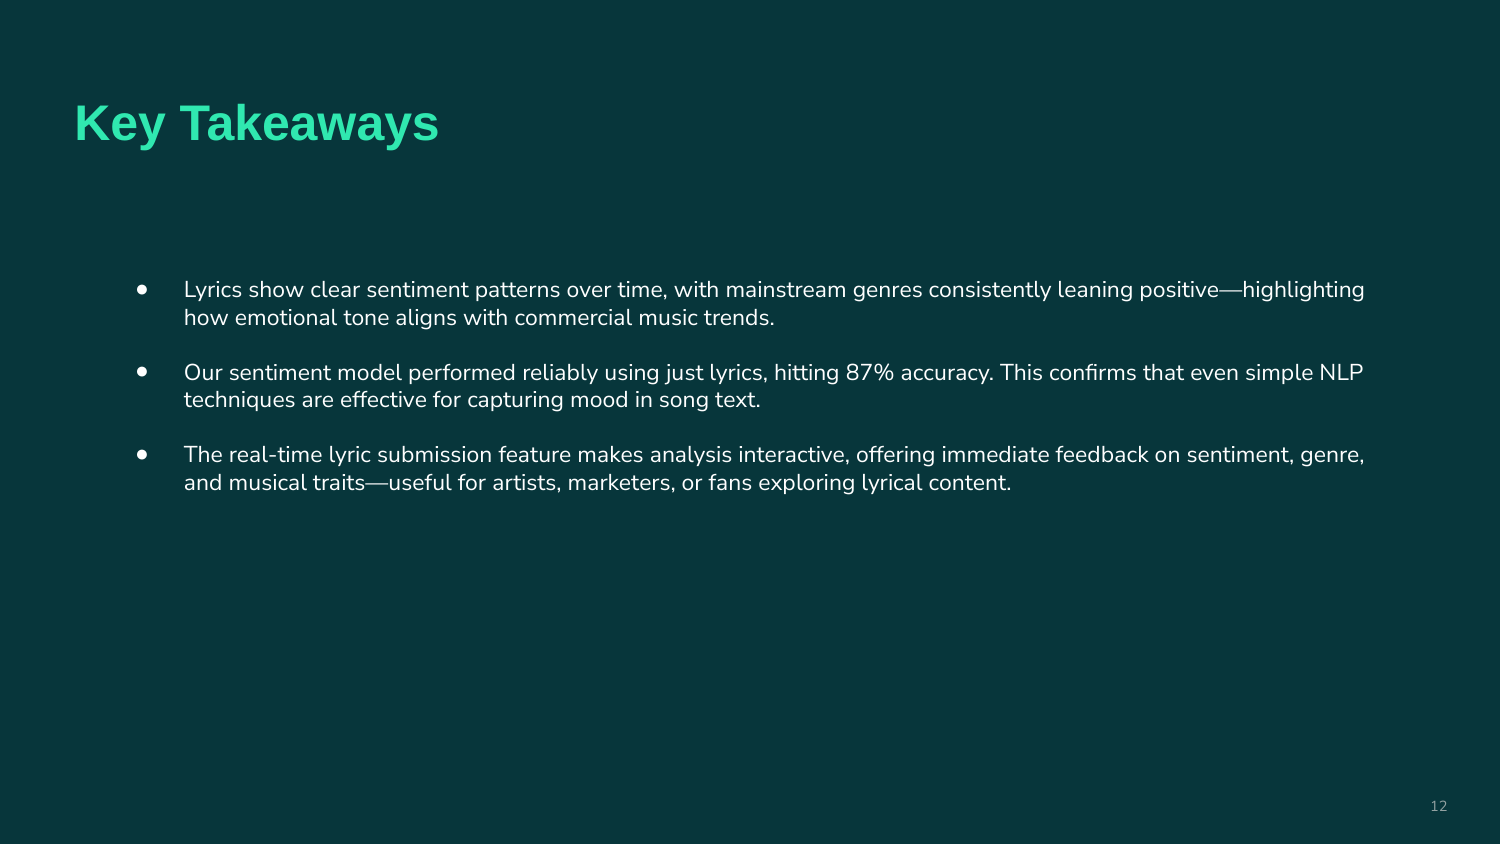

# Key Takeaways
Lyrics show clear sentiment patterns over time, with mainstream genres consistently leaning positive—highlighting how emotional tone aligns with commercial music trends.
Our sentiment model performed reliably using just lyrics, hitting 87% accuracy. This confirms that even simple NLP techniques are effective for capturing mood in song text.
The real-time lyric submission feature makes analysis interactive, offering immediate feedback on sentiment, genre, and musical traits—useful for artists, marketers, or fans exploring lyrical content.